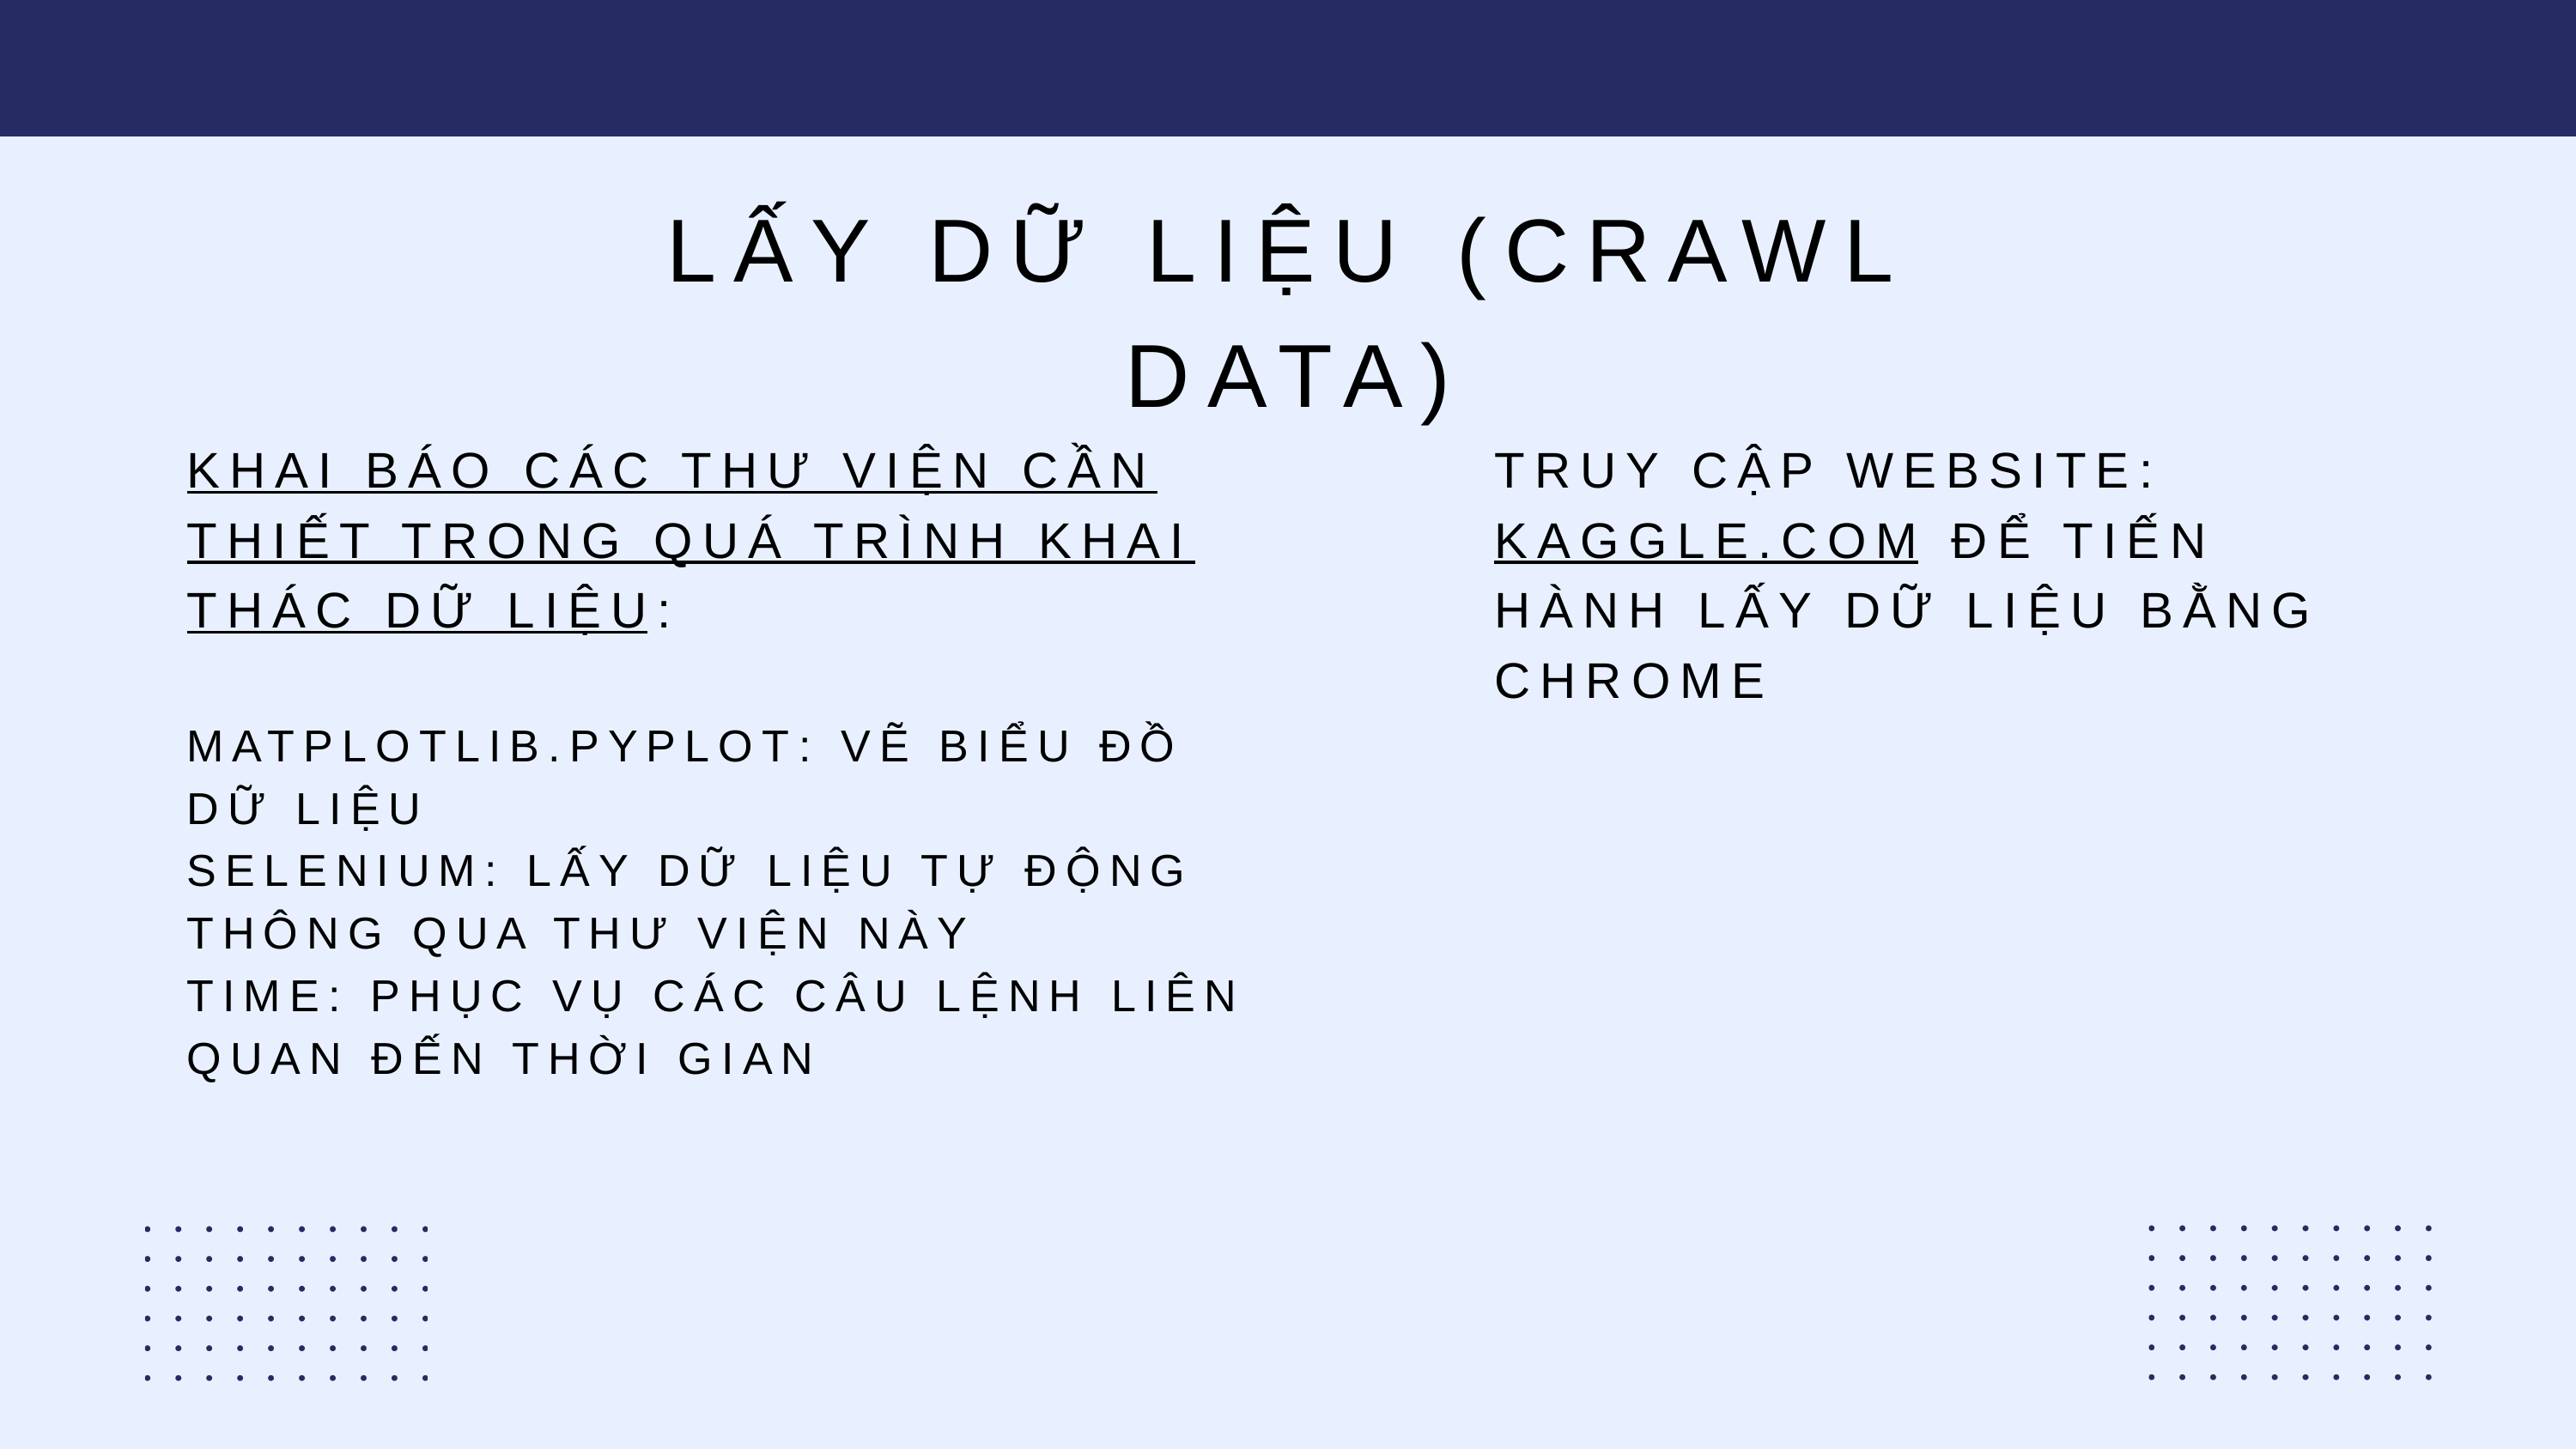

LẤY DỮ LIỆU (CRAWL DATA)
KHAI BÁO CÁC THƯ VIỆN CẦN THIẾT TRONG QUÁ TRÌNH KHAI THÁC DỮ LIỆU:
TRUY CẬP WEBSITE: KAGGLE.COM ĐỂ TIẾN HÀNH LẤY DỮ LIỆU BẰNG CHROME
MATPLOTLIB.PYPLOT: VẼ BIỂU ĐỒ DỮ LIỆU
SELENIUM: LẤY DỮ LIỆU TỰ ĐỘNG THÔNG QUA THƯ VIỆN NÀY
TIME: PHỤC VỤ CÁC CÂU LỆNH LIÊN QUAN ĐẾN THỜI GIAN